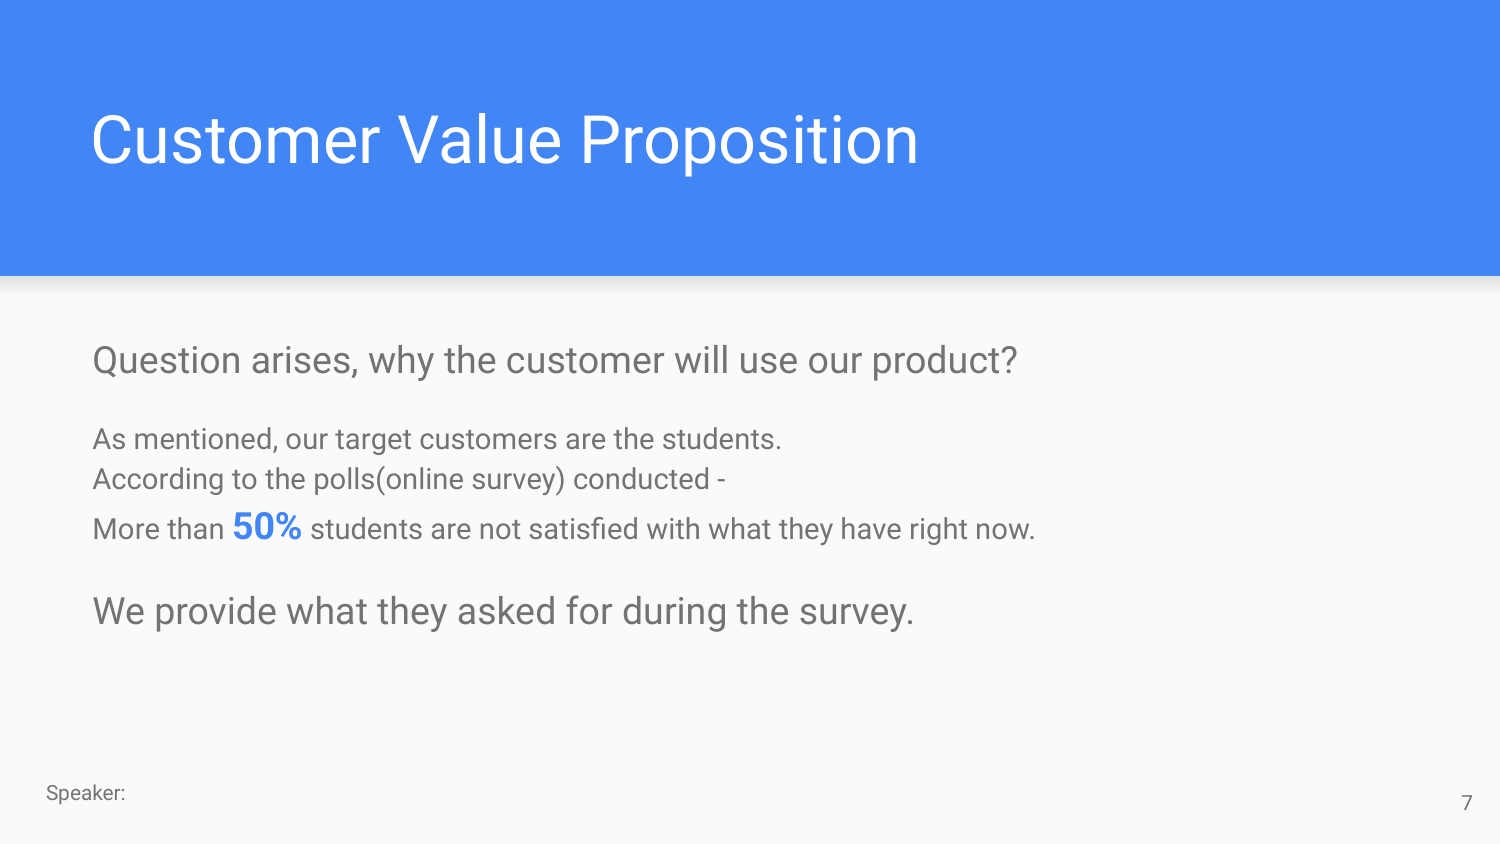

# Customer Value Proposition
Question arises, why the customer will use our product?
As mentioned, our target customers are the students.
According to the polls(online survey) conducted -
More than 50% students are not satisfied with what they have right now.
We provide what they asked for during the survey.
Speaker:
7